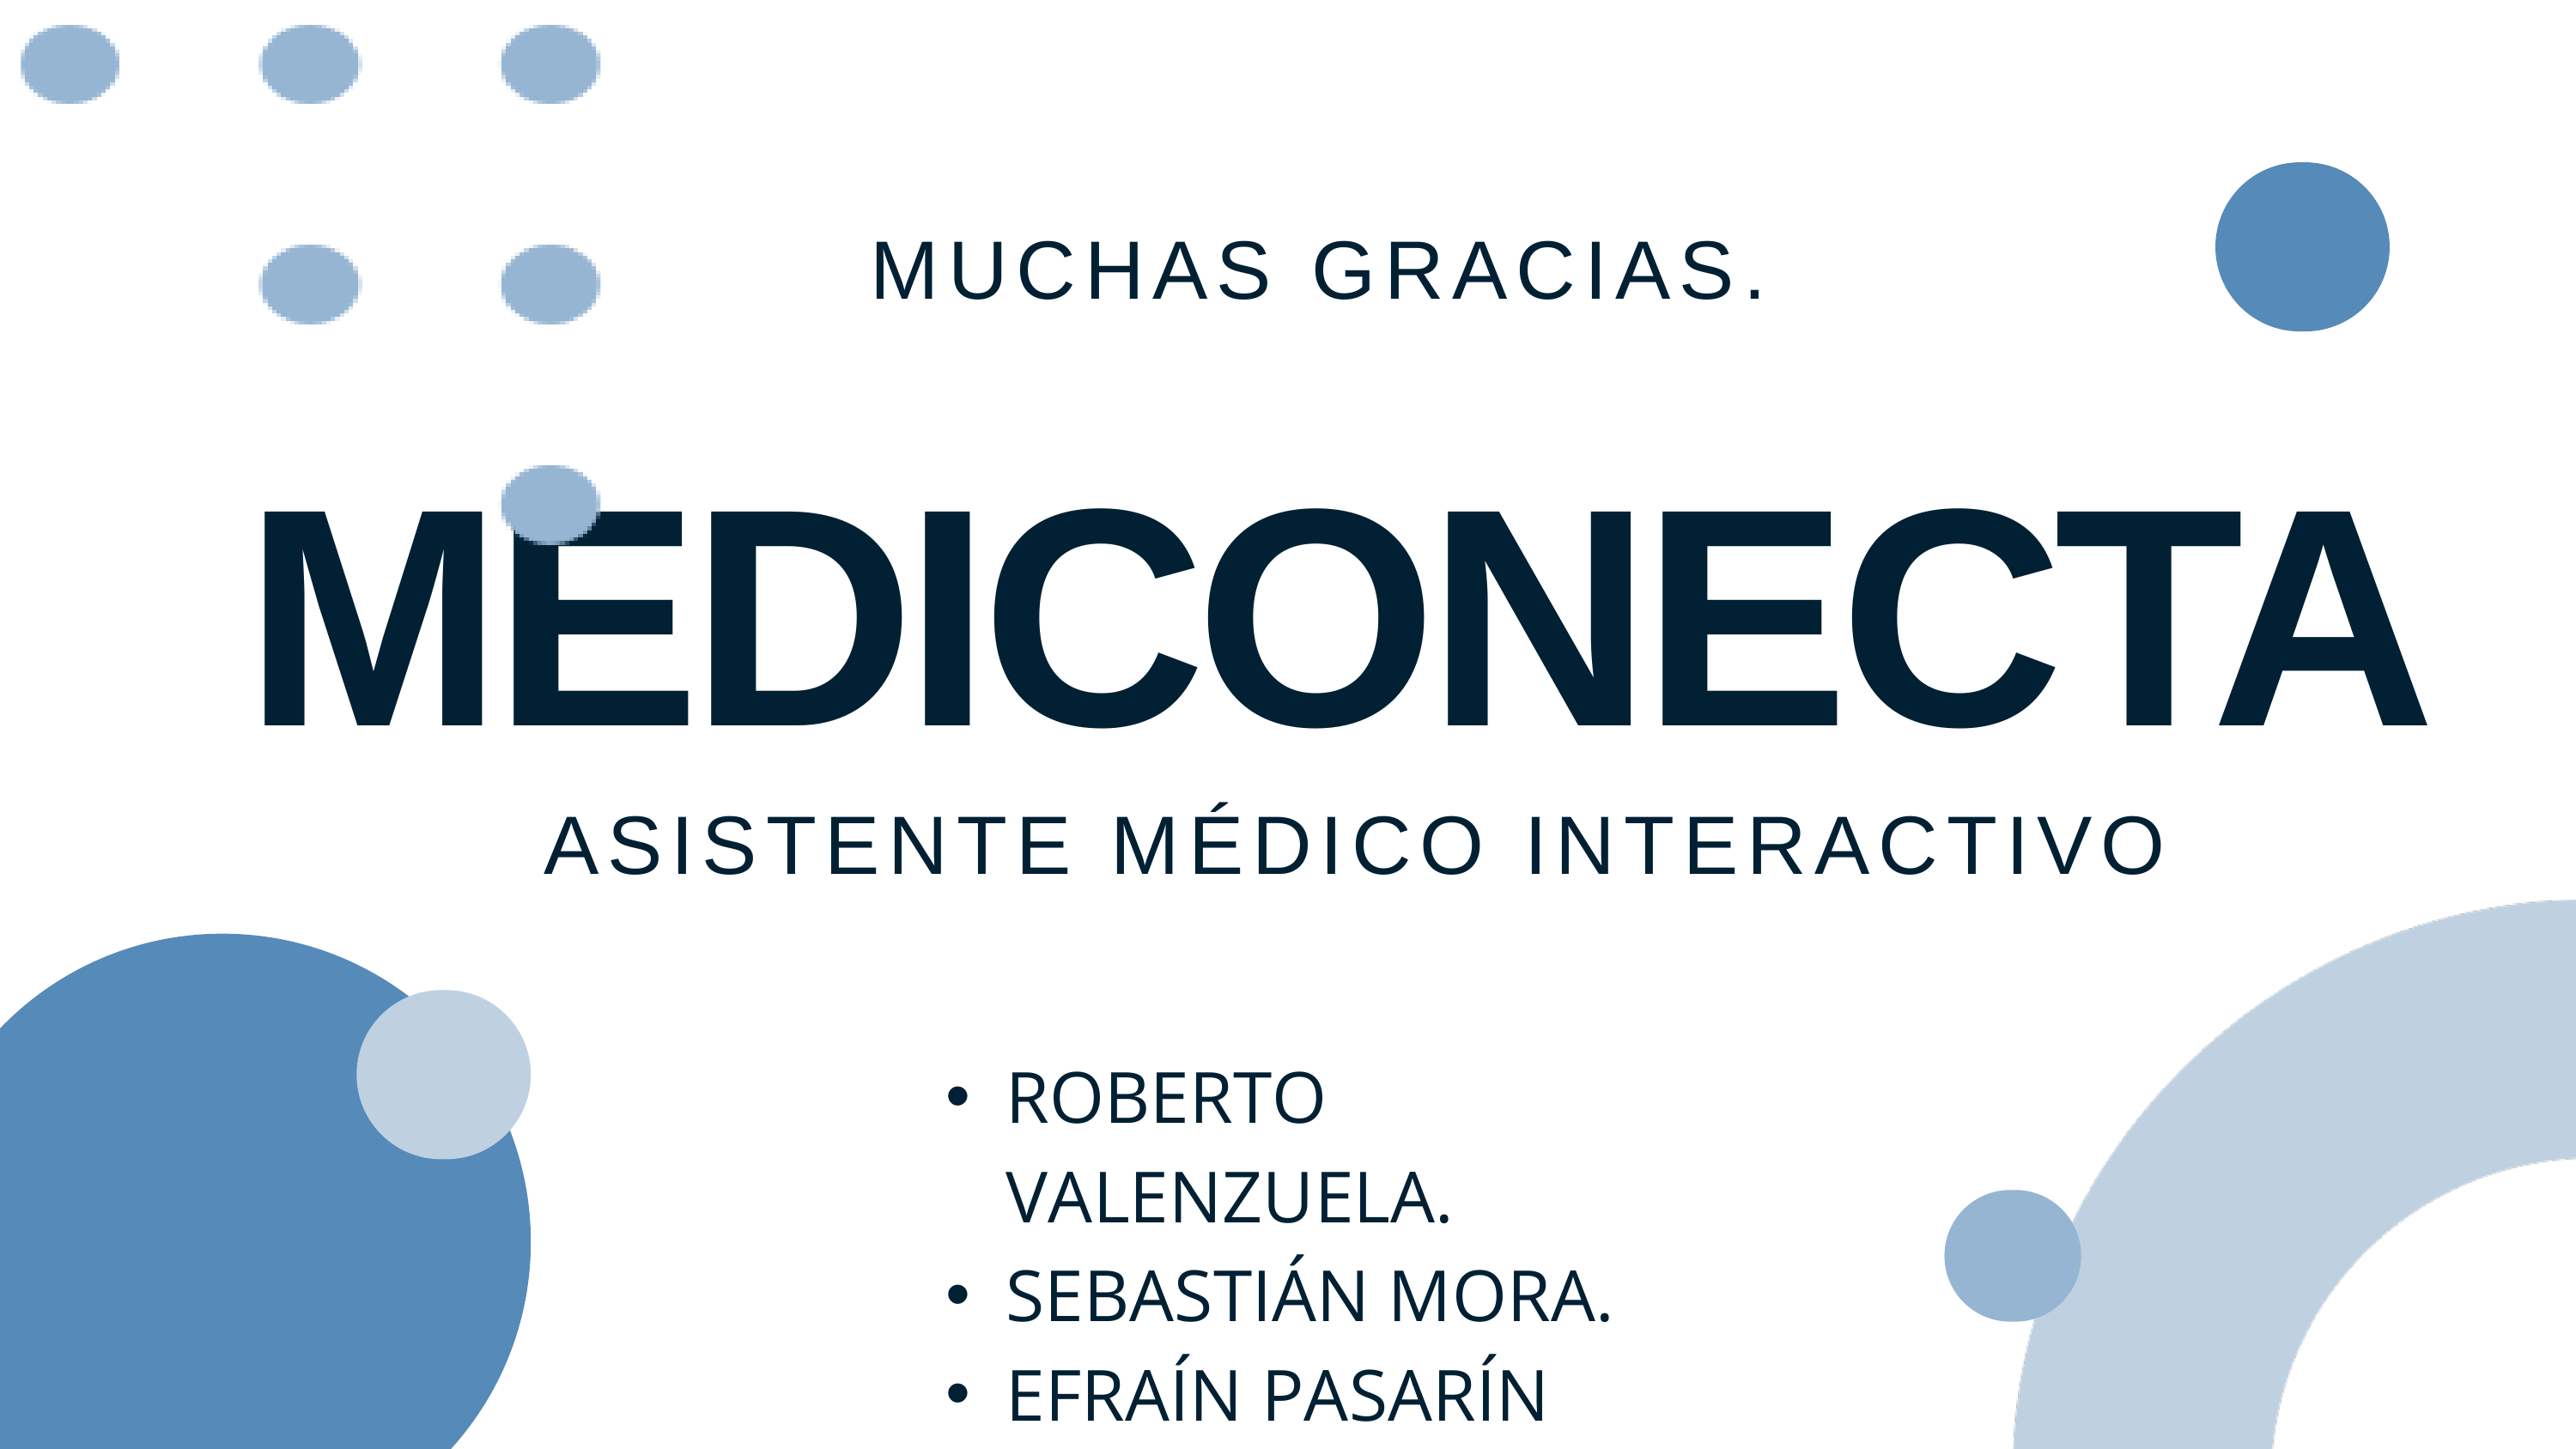

MUCHAS GRACIAS.
MEDICONECTA
 ASISTENTE MÉDICO INTERACTIVO

ROBERTO VALENZUELA.
SEBASTIÁN MORA.
EFRAÍN PASARÍN